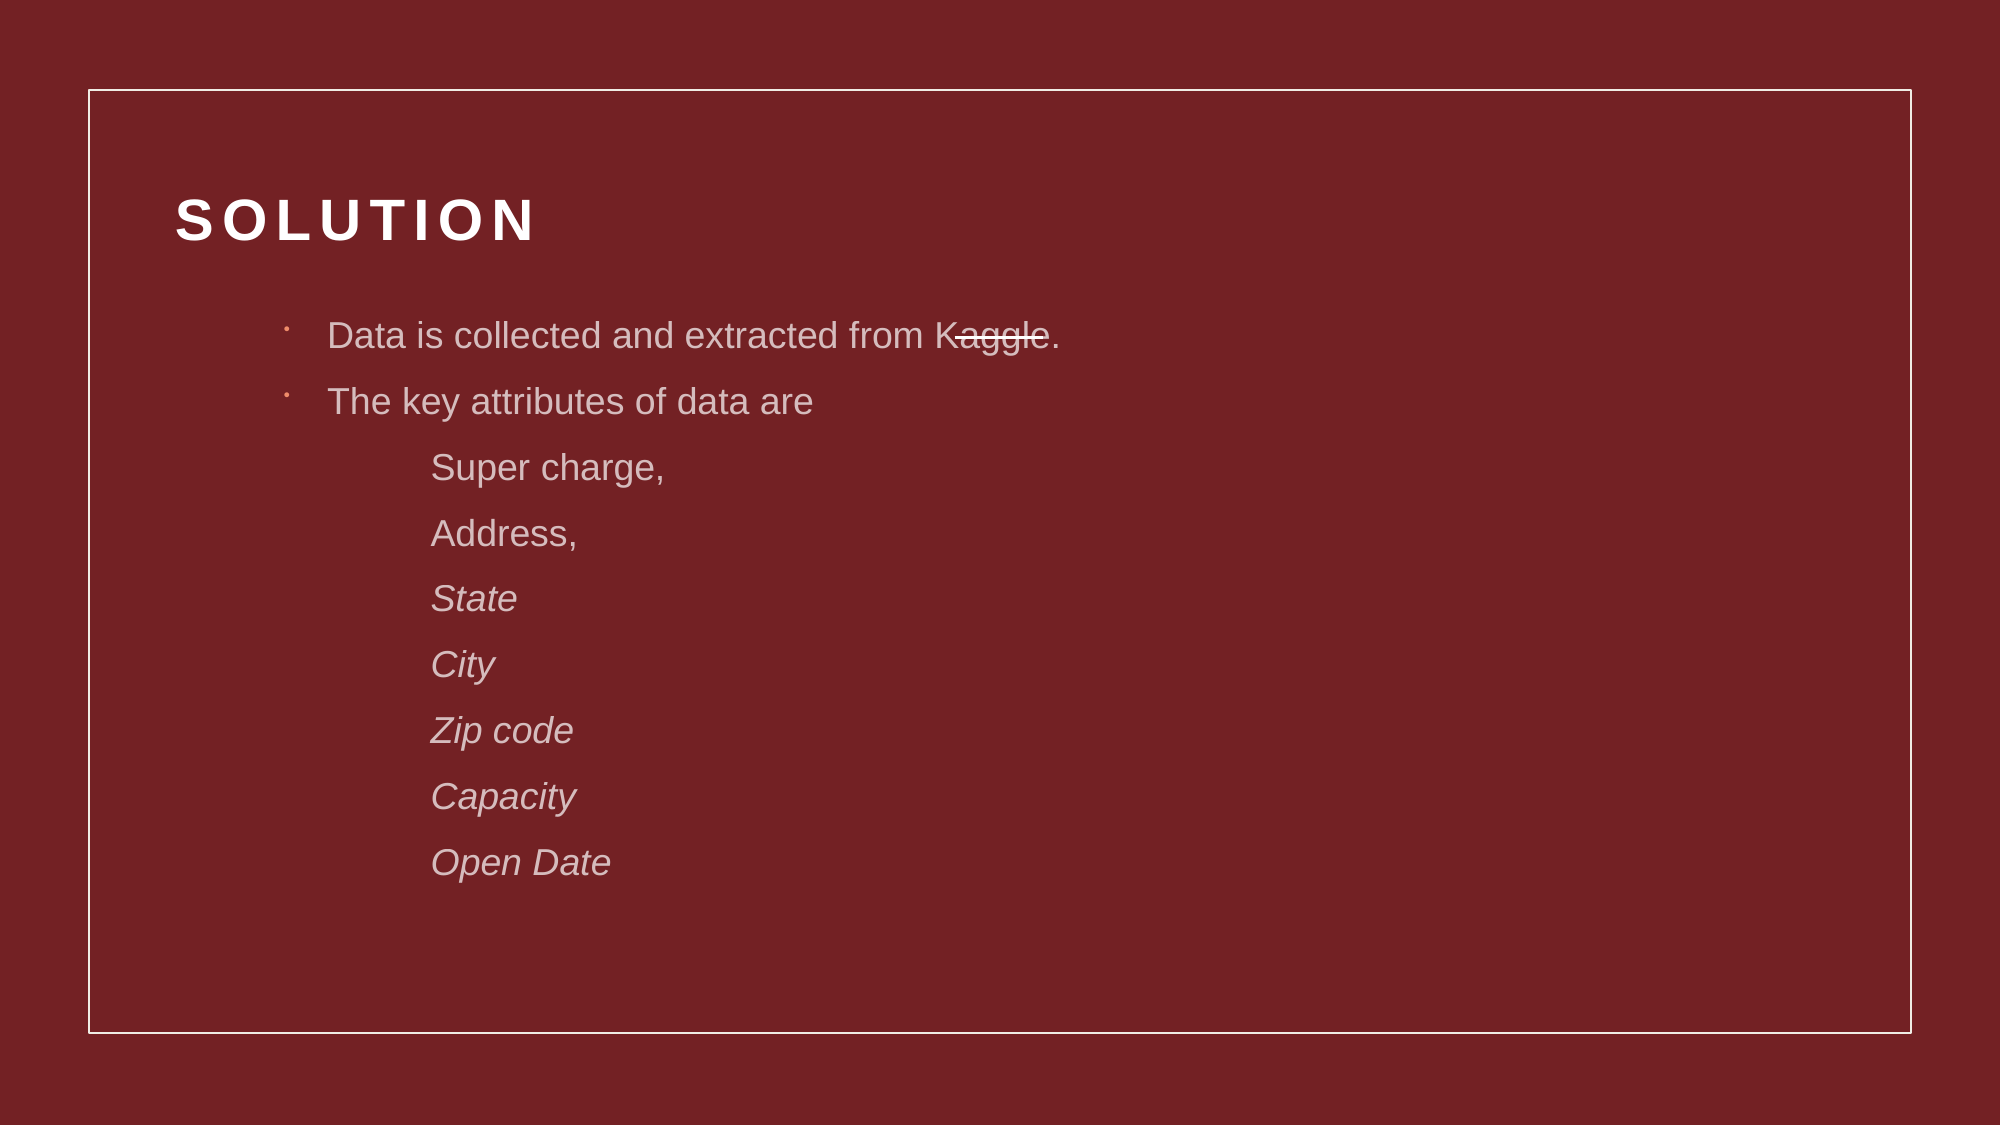

# Solution
Data is collected and extracted from Kaggle.
The key attributes of data are
    Super charge,
    Address,
    State
    City
    Zip code
    Capacity
    Open Date